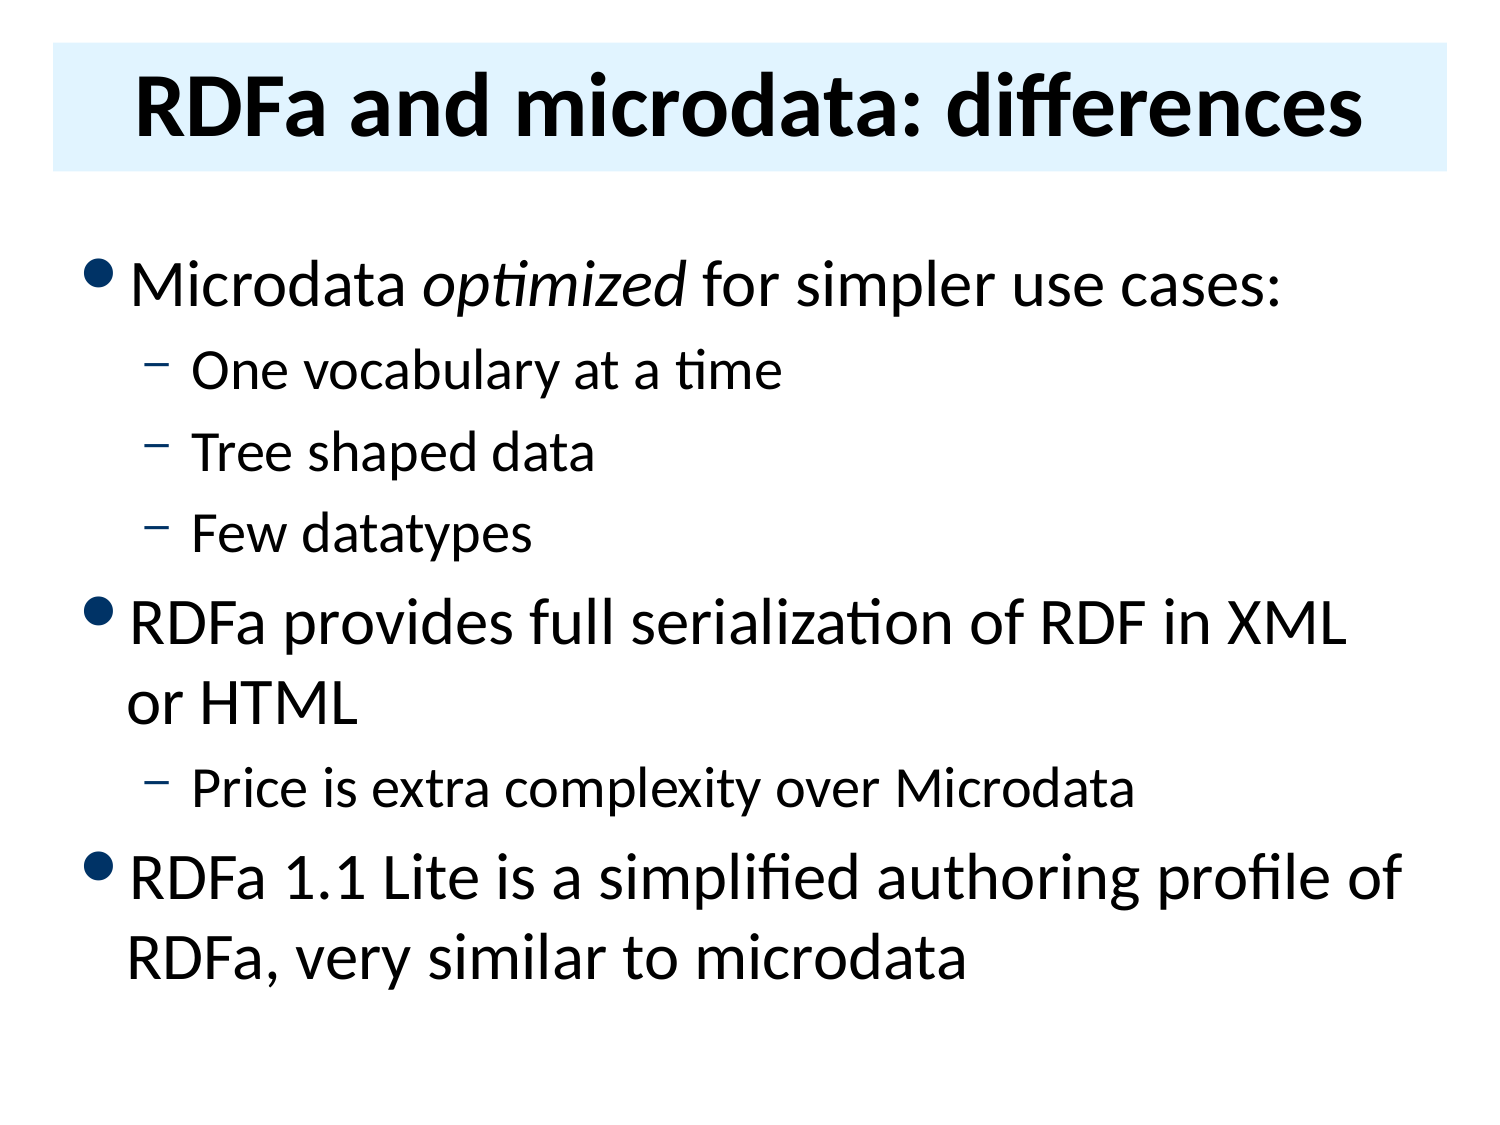

# RDFa and microdata: differences
Microdata optimized for simpler use cases:
One vocabulary at a time
Tree shaped data
Few datatypes
RDFa provides full serialization of RDF in XML or HTML
Price is extra complexity over Microdata
RDFa 1.1 Lite is a simplified authoring profile of RDFa, very similar to microdata